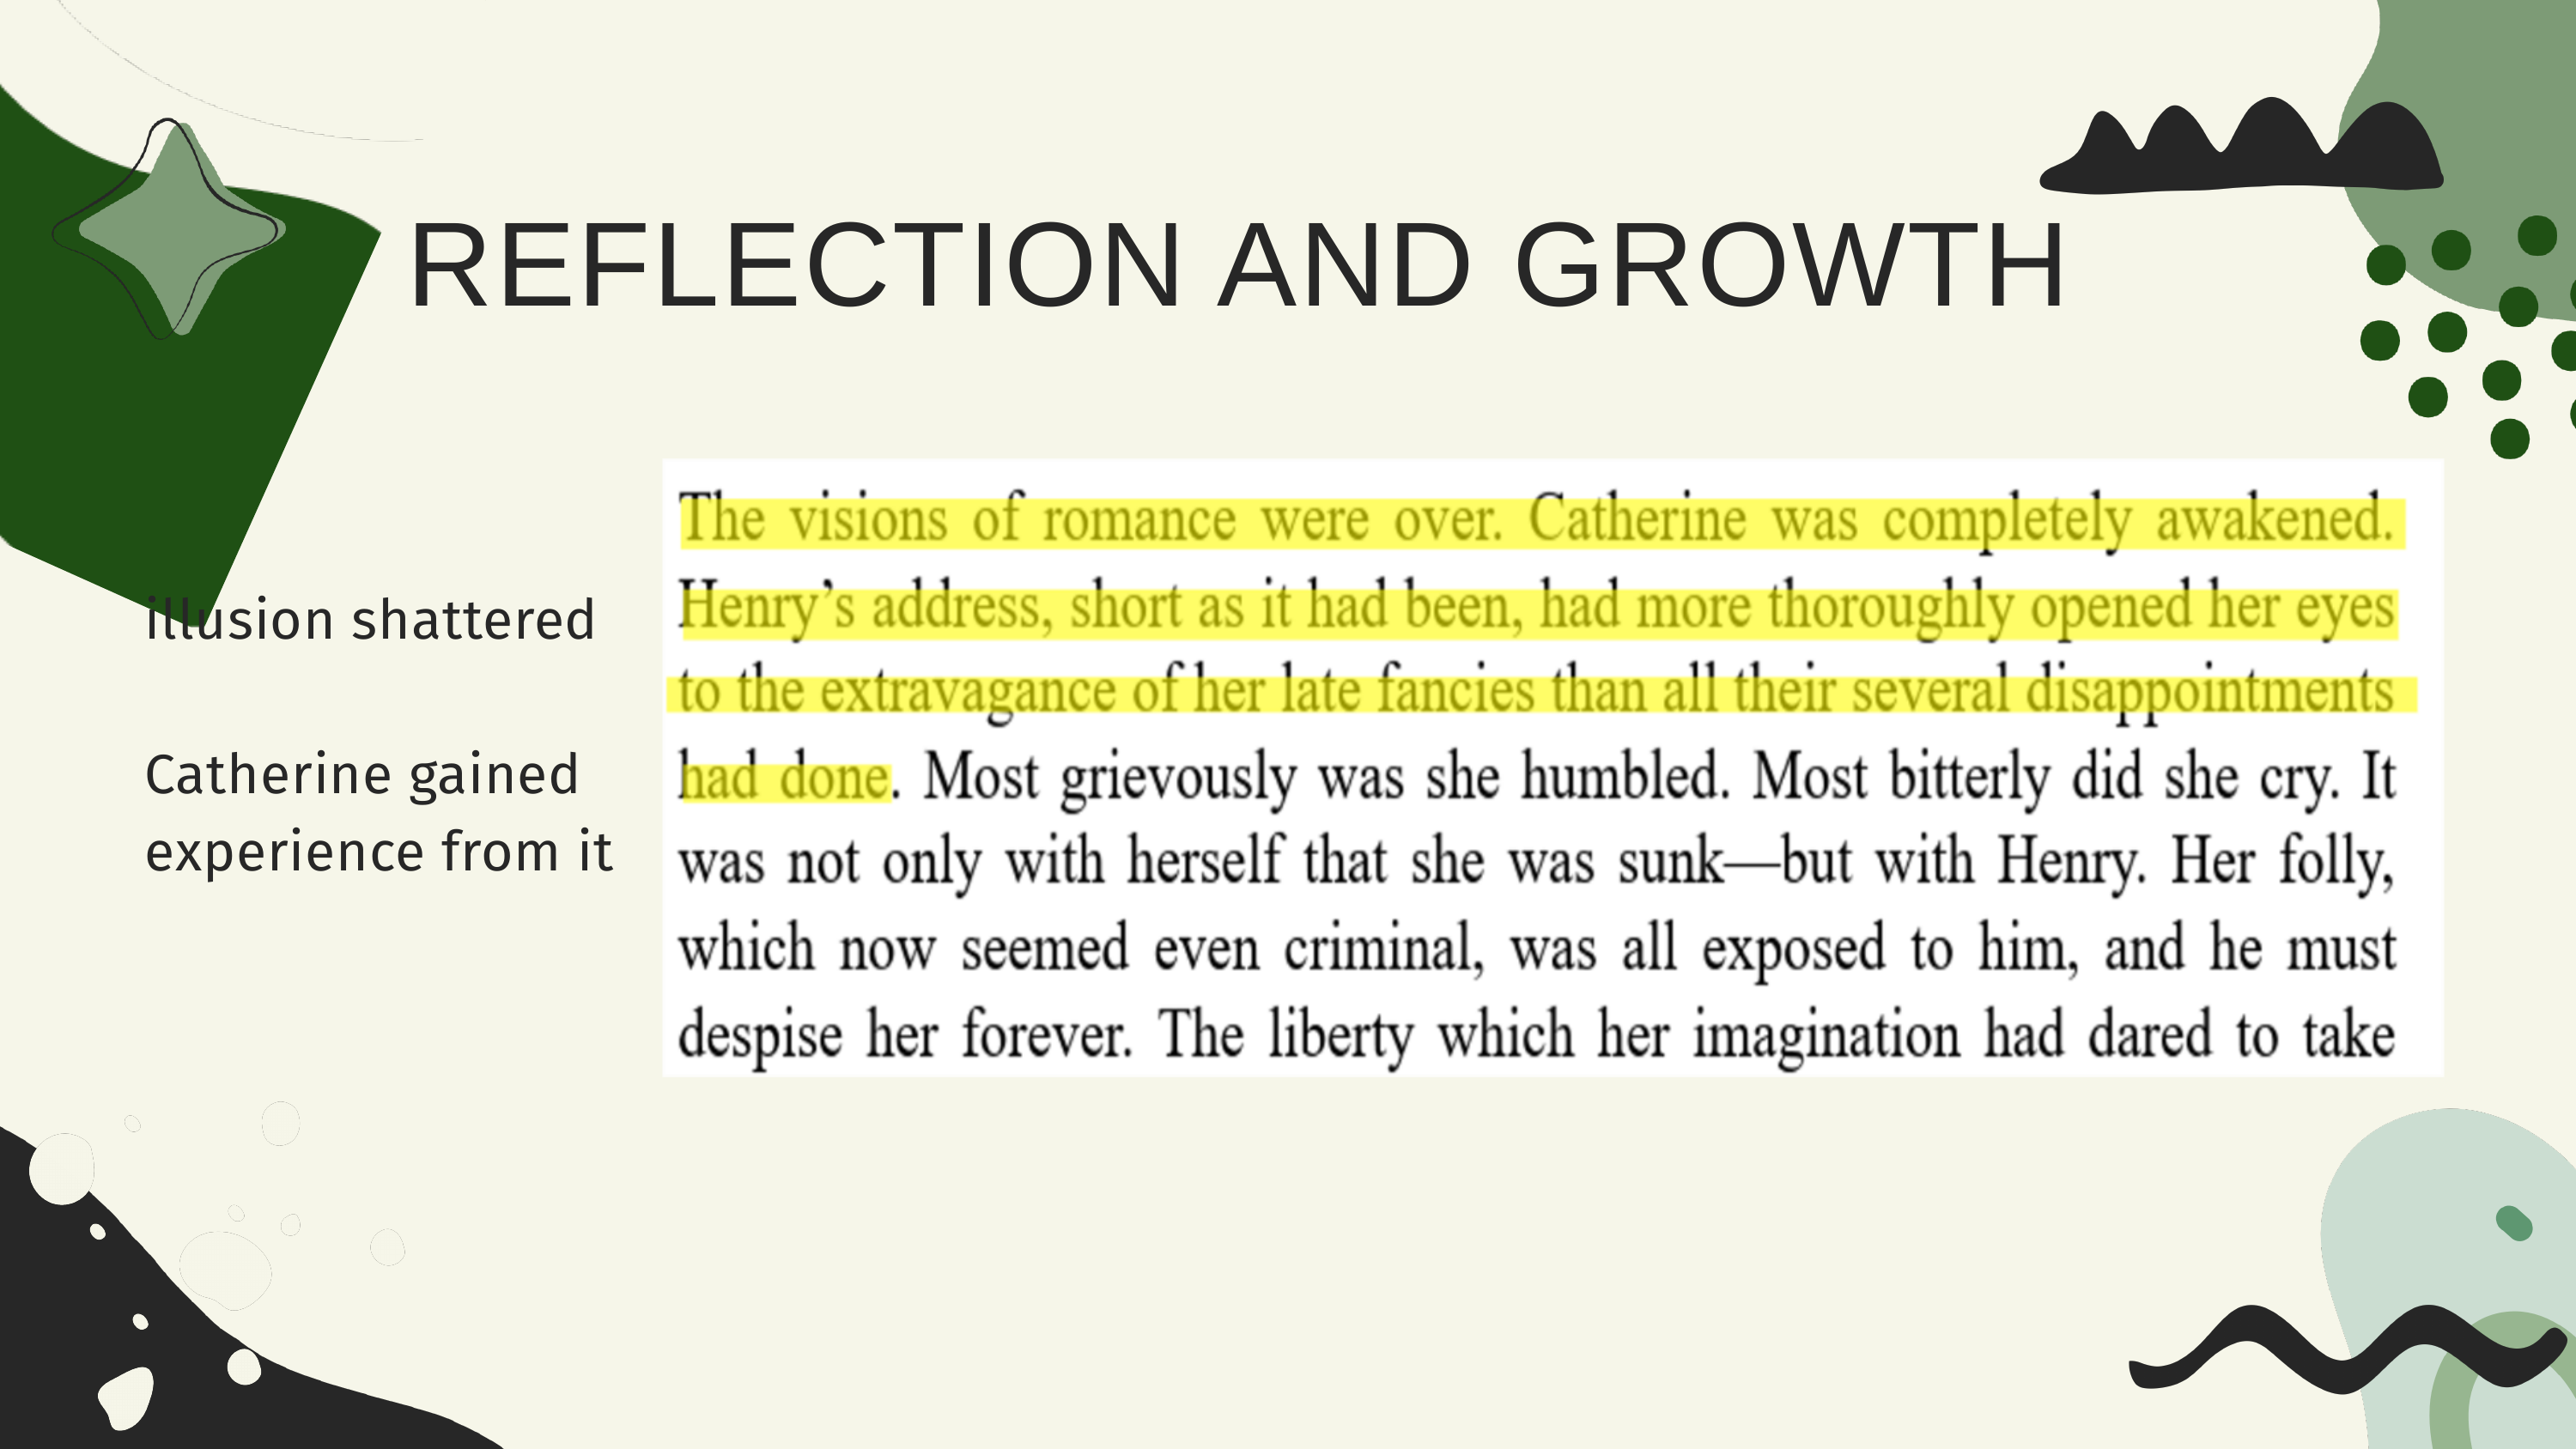

REFLECTION AND GROWTH

illusion shattered

Catherine gained experience from it